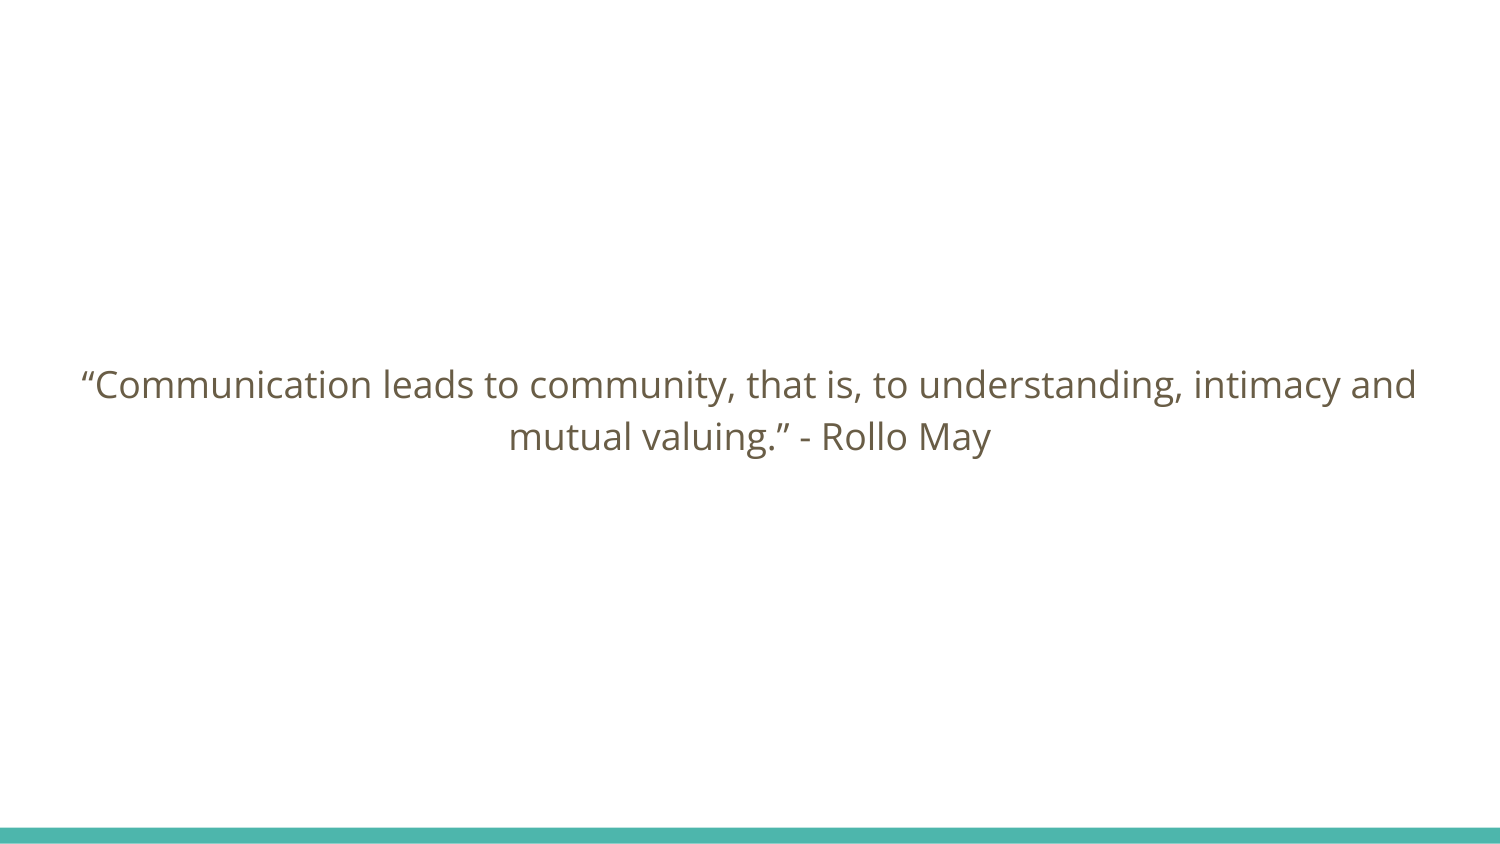

“Communication leads to community, that is, to understanding, intimacy and mutual valuing.” - Rollo May